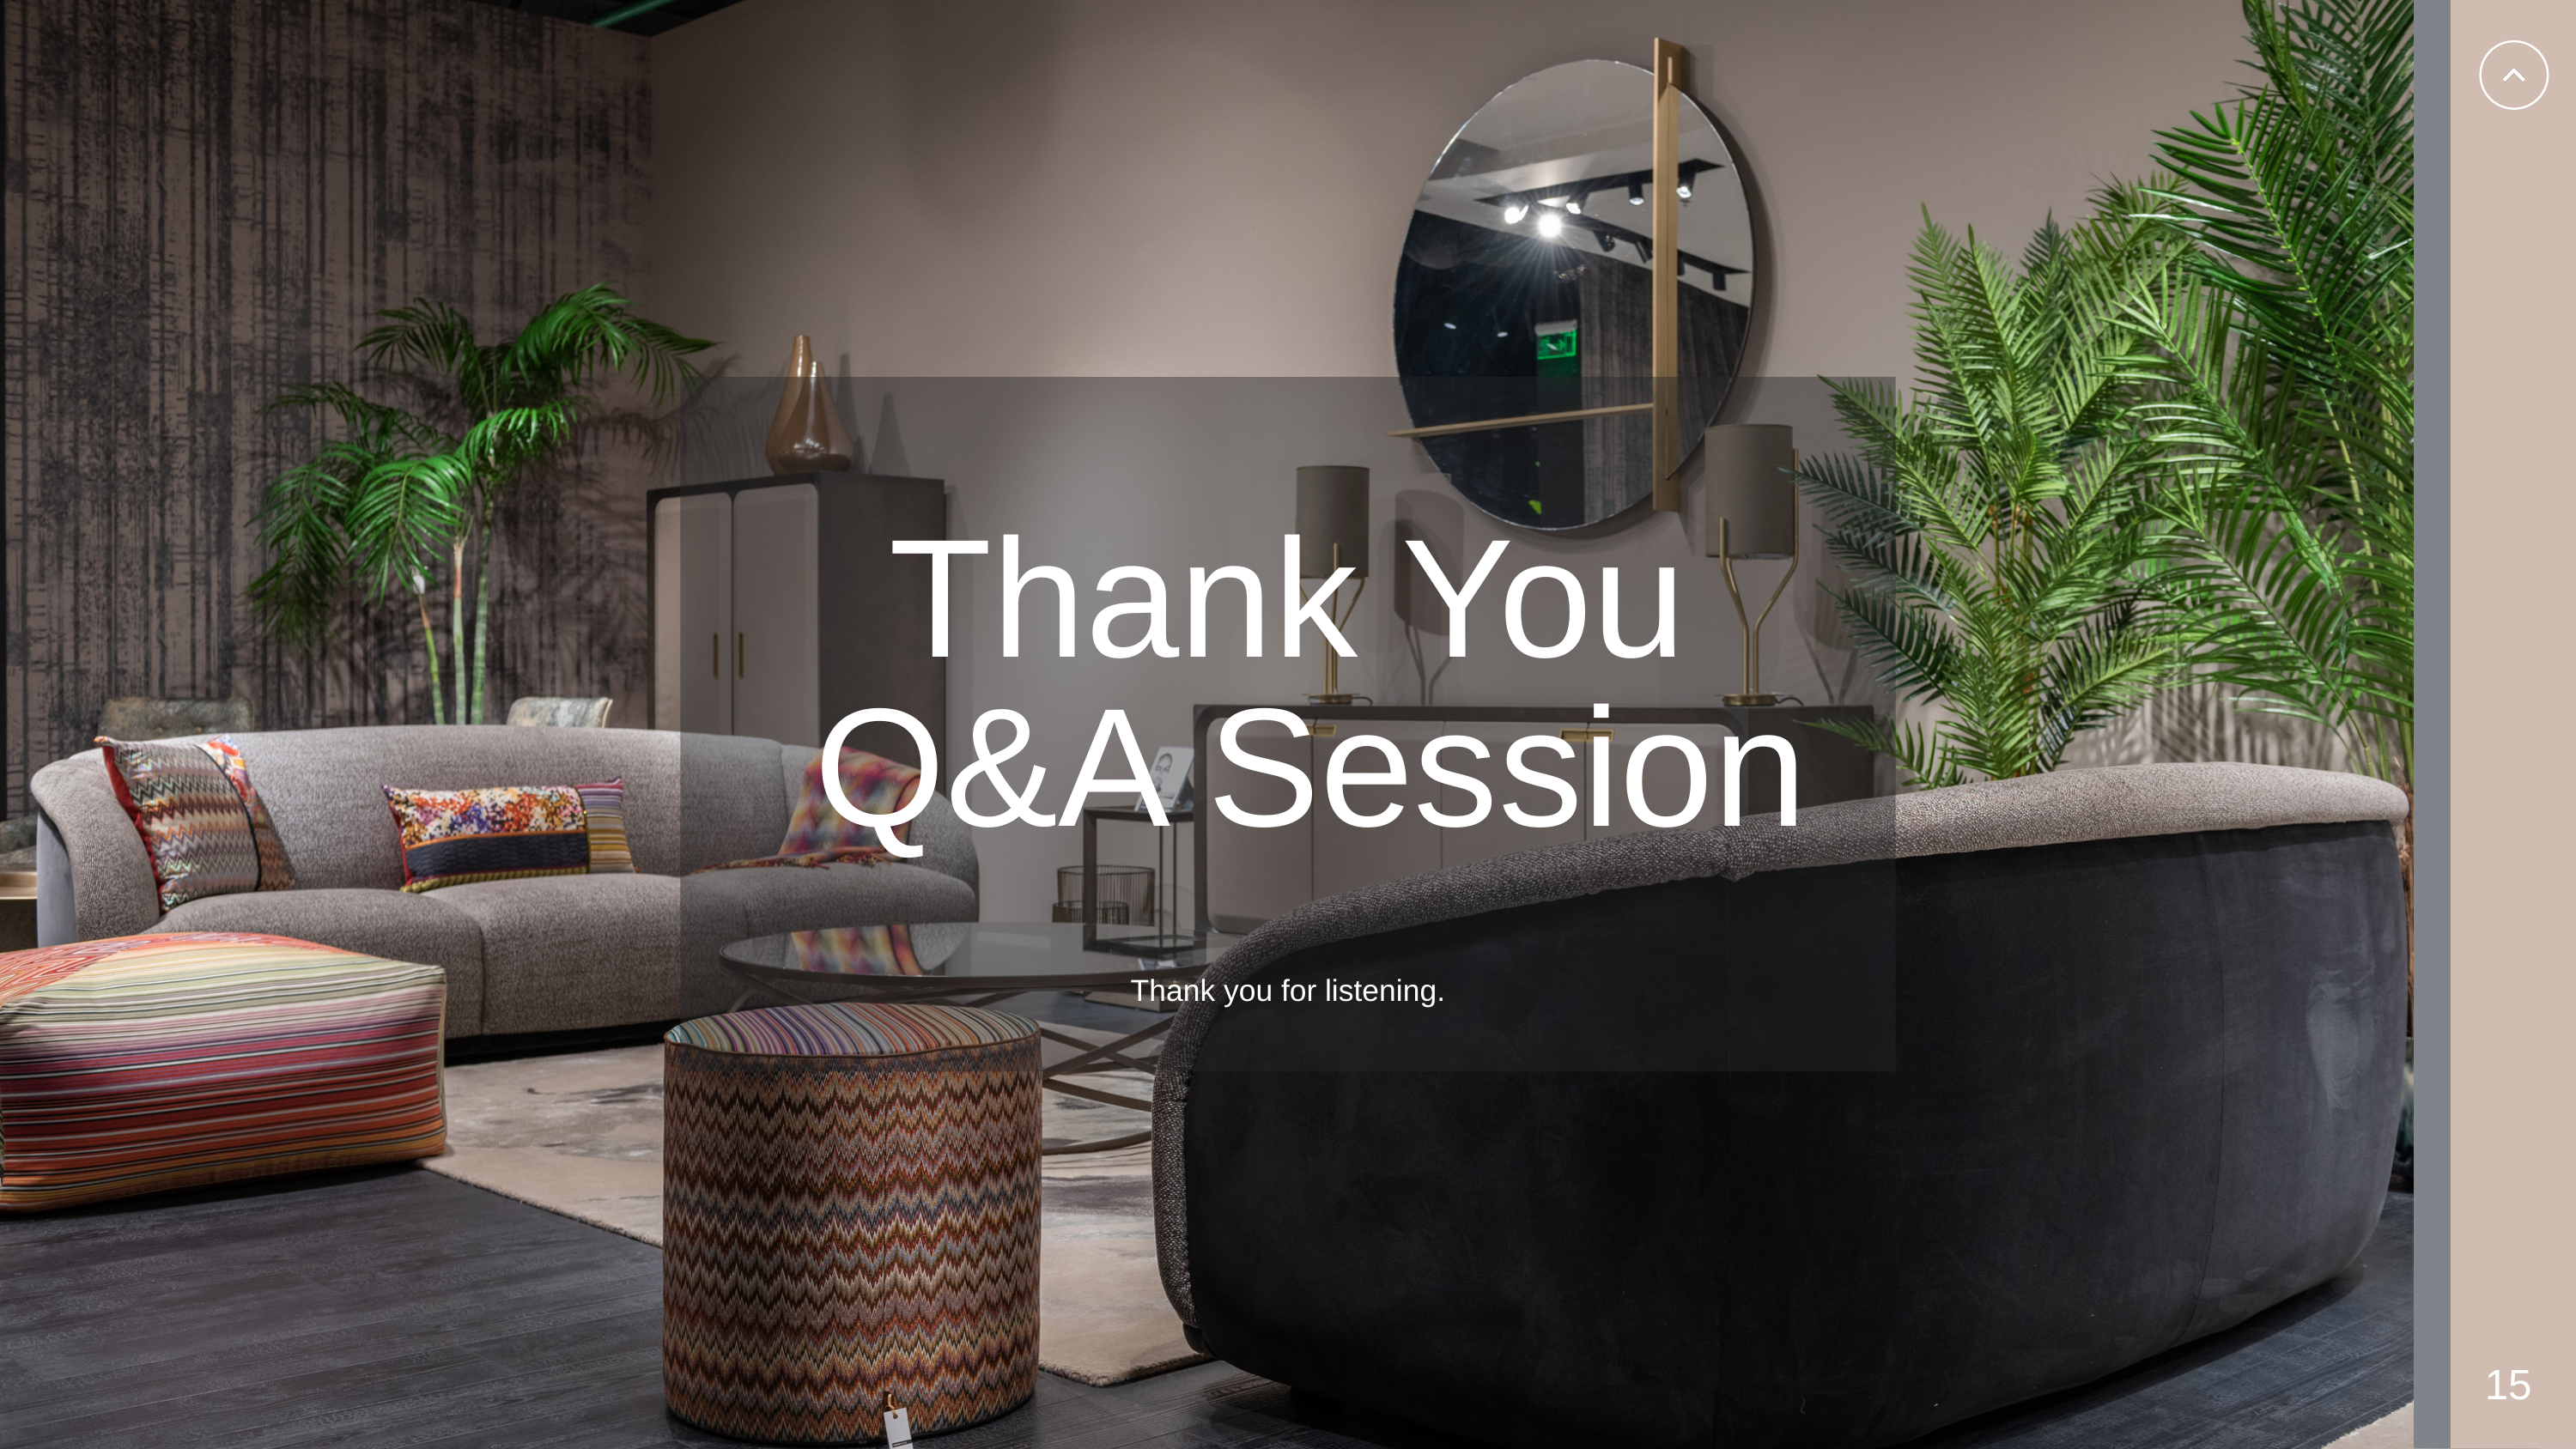

Thank You
 Q&A Session
Thank you for listening.
15